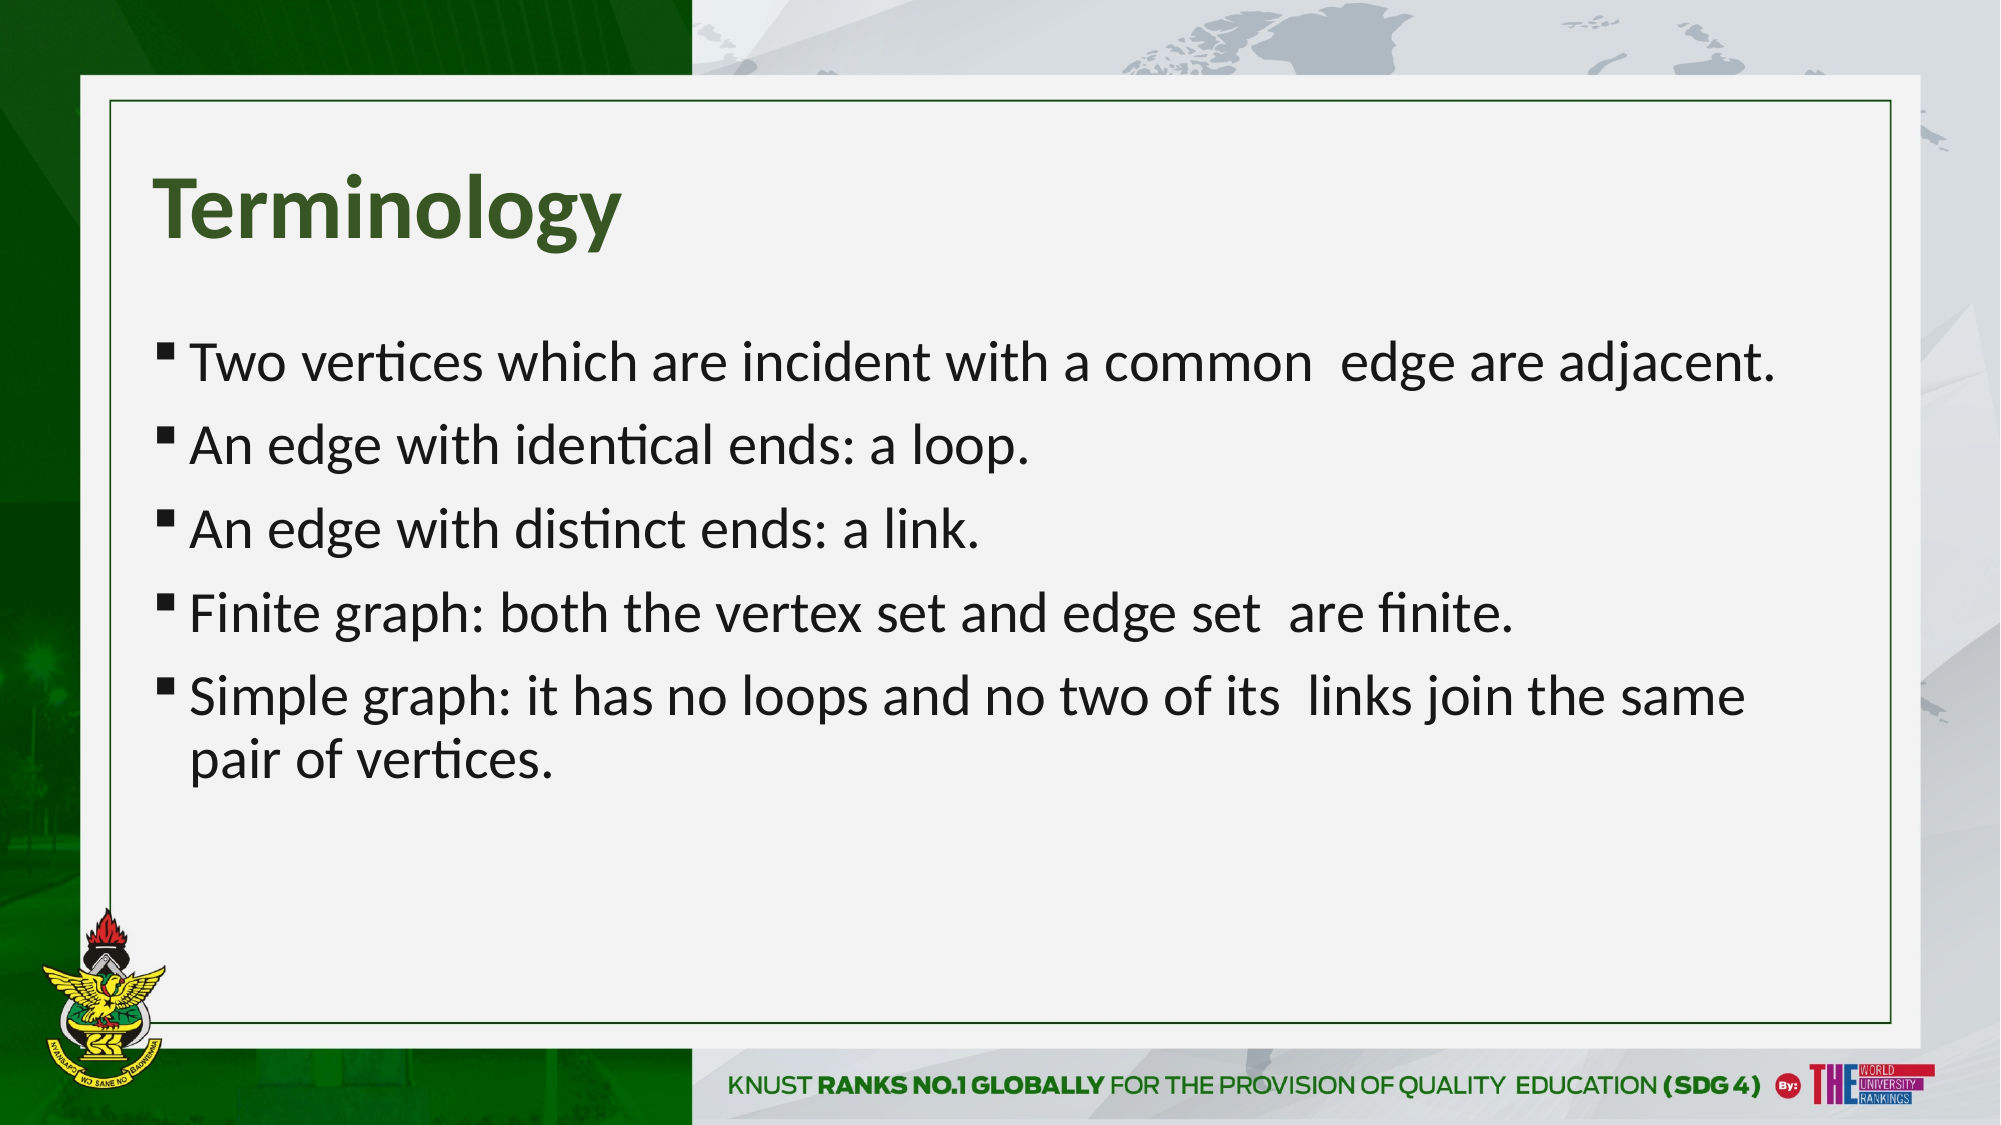

# Terminology
Two vertices which are incident with a common  edge are adjacent.
An edge with identical ends: a loop.
An edge with distinct ends: a link.
Finite graph: both the vertex set and edge set  are finite.
Simple graph: it has no loops and no two of its  links join the same pair of vertices.